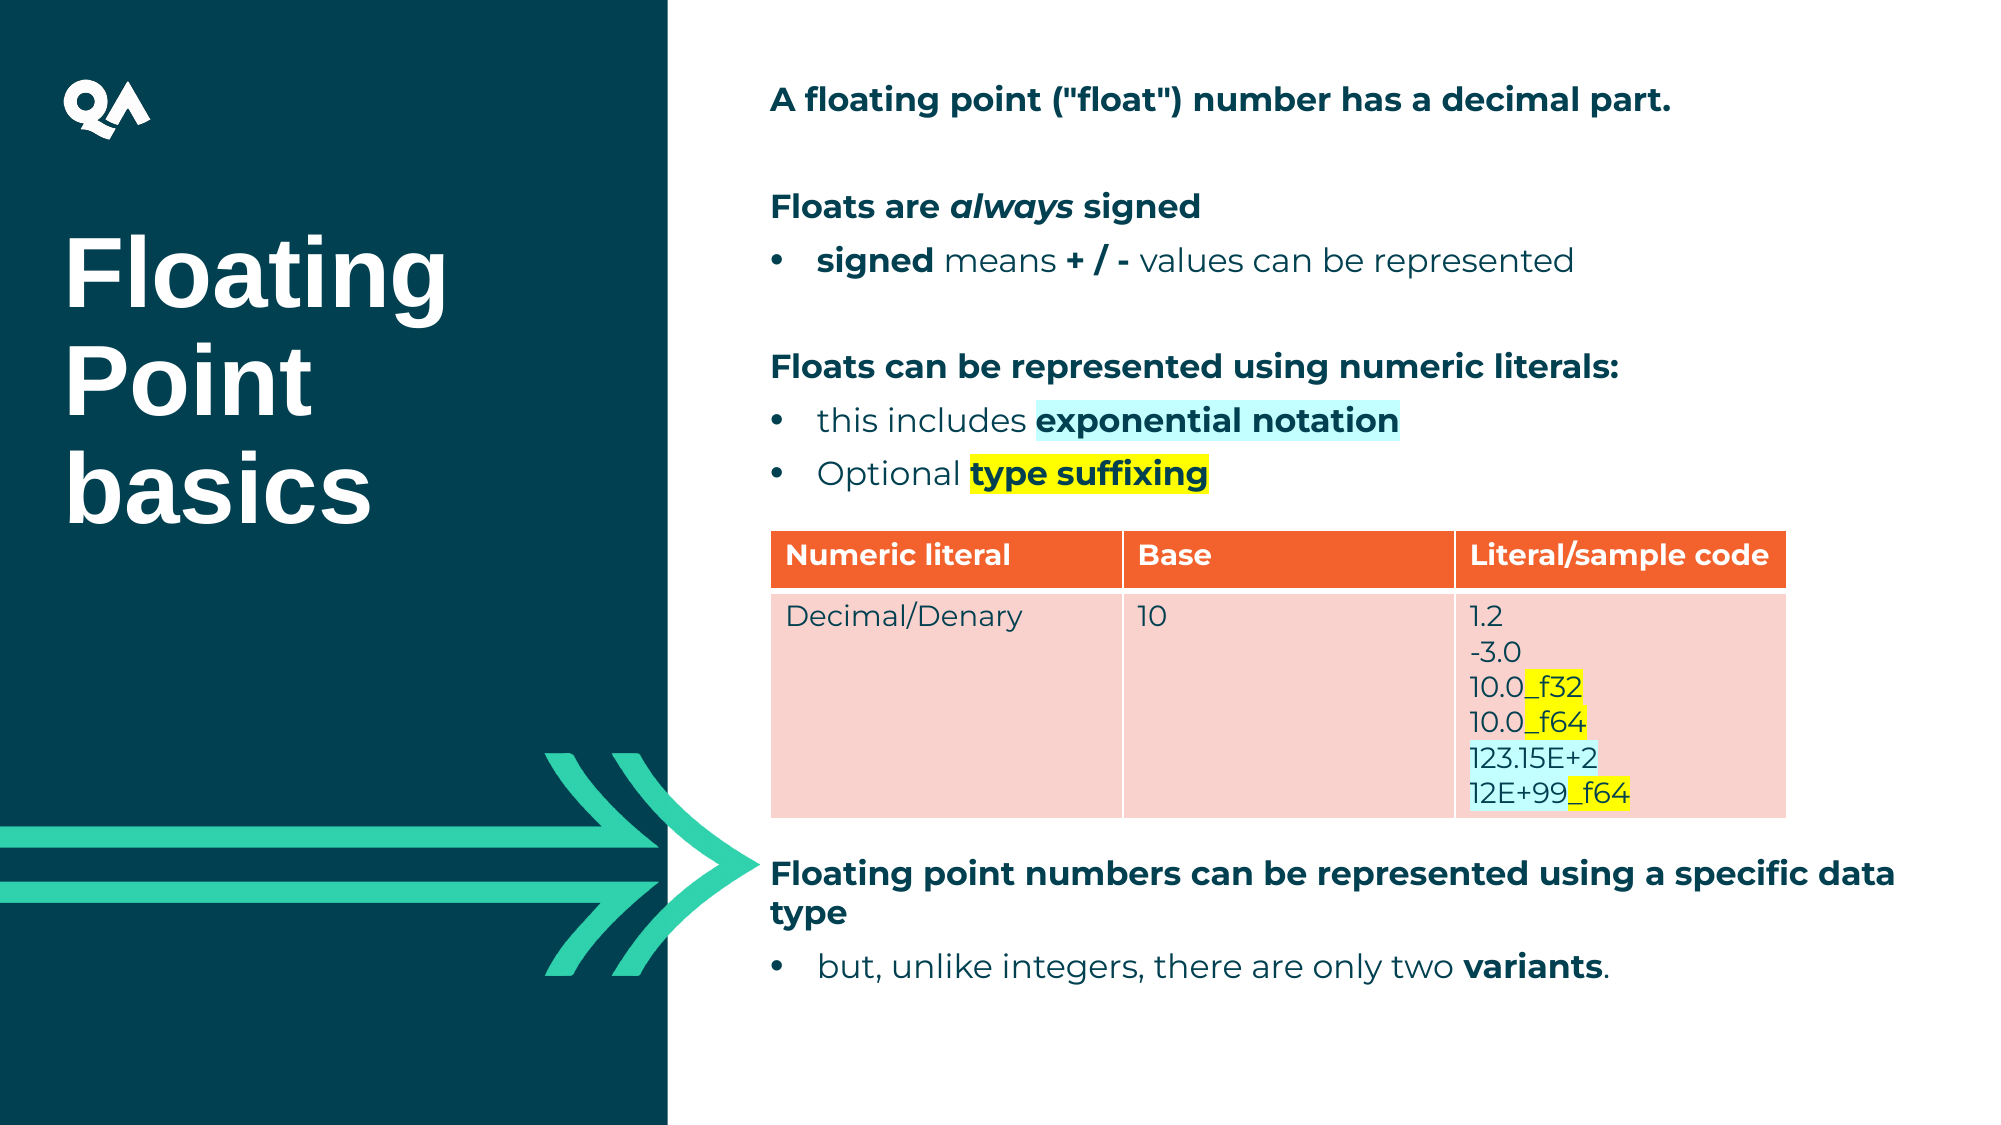

A floating point ("float") number has a decimal part.

Floats are always signed
signed means + / - values can be represented

Floats can be represented using numeric literals:
this includes exponential notation
Optional type suffixing

Floating point numbers can be represented using a specific data type
but, unlike integers, there are only two variants.
Floating Point basics
| Numeric literal | Base | Literal/sample code |
| --- | --- | --- |
| Decimal/Denary | 10 | 1.2 -3.0 10.0\_f32 10.0\_f64 123.15E+2 12E+99\_f64 |